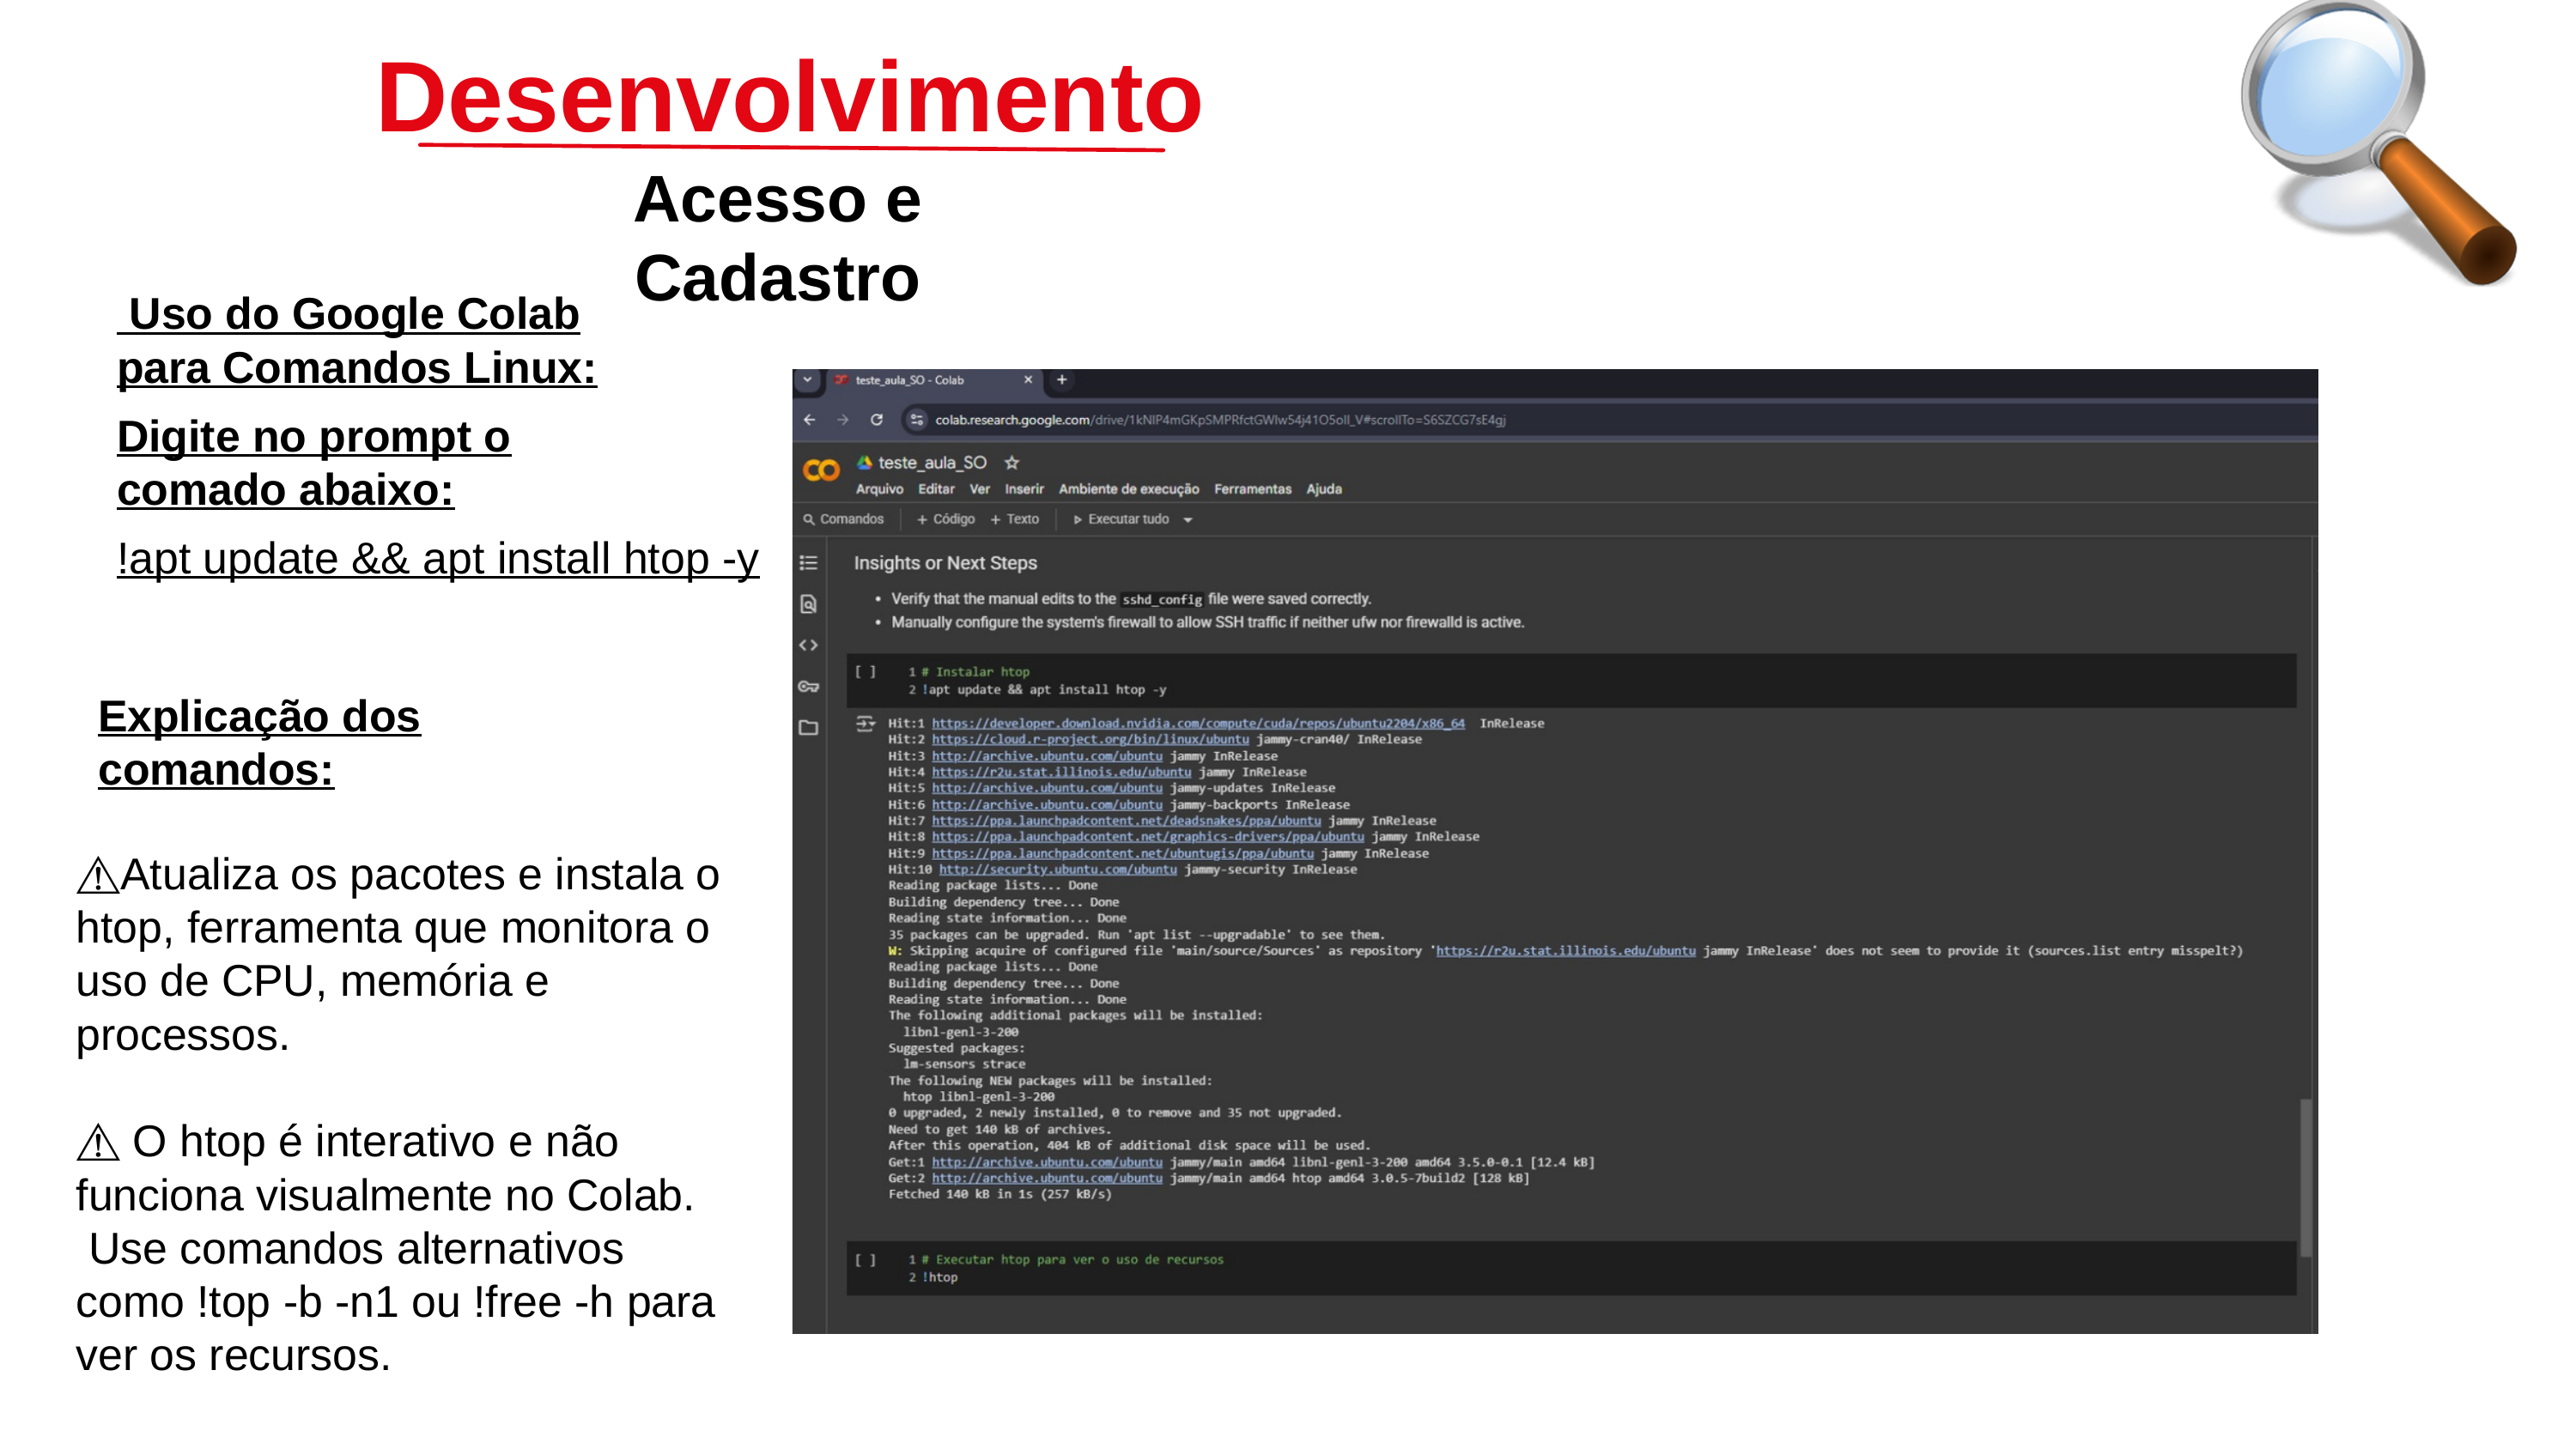

Desenvolvimento

Acesso e Cadastro
 Uso do Google Colab para Comandos Linux:

Digite no prompt o comado abaixo:
!apt update && apt install htop -y

Explicação dos comandos:
⚠️Atualiza os pacotes e instala o htop, ferramenta que monitora o uso de CPU, memória e processos.

⚠️ O htop é interativo e não funciona visualmente no Colab.
 Use comandos alternativos como !top -b -n1 ou !free -h para ver os recursos.